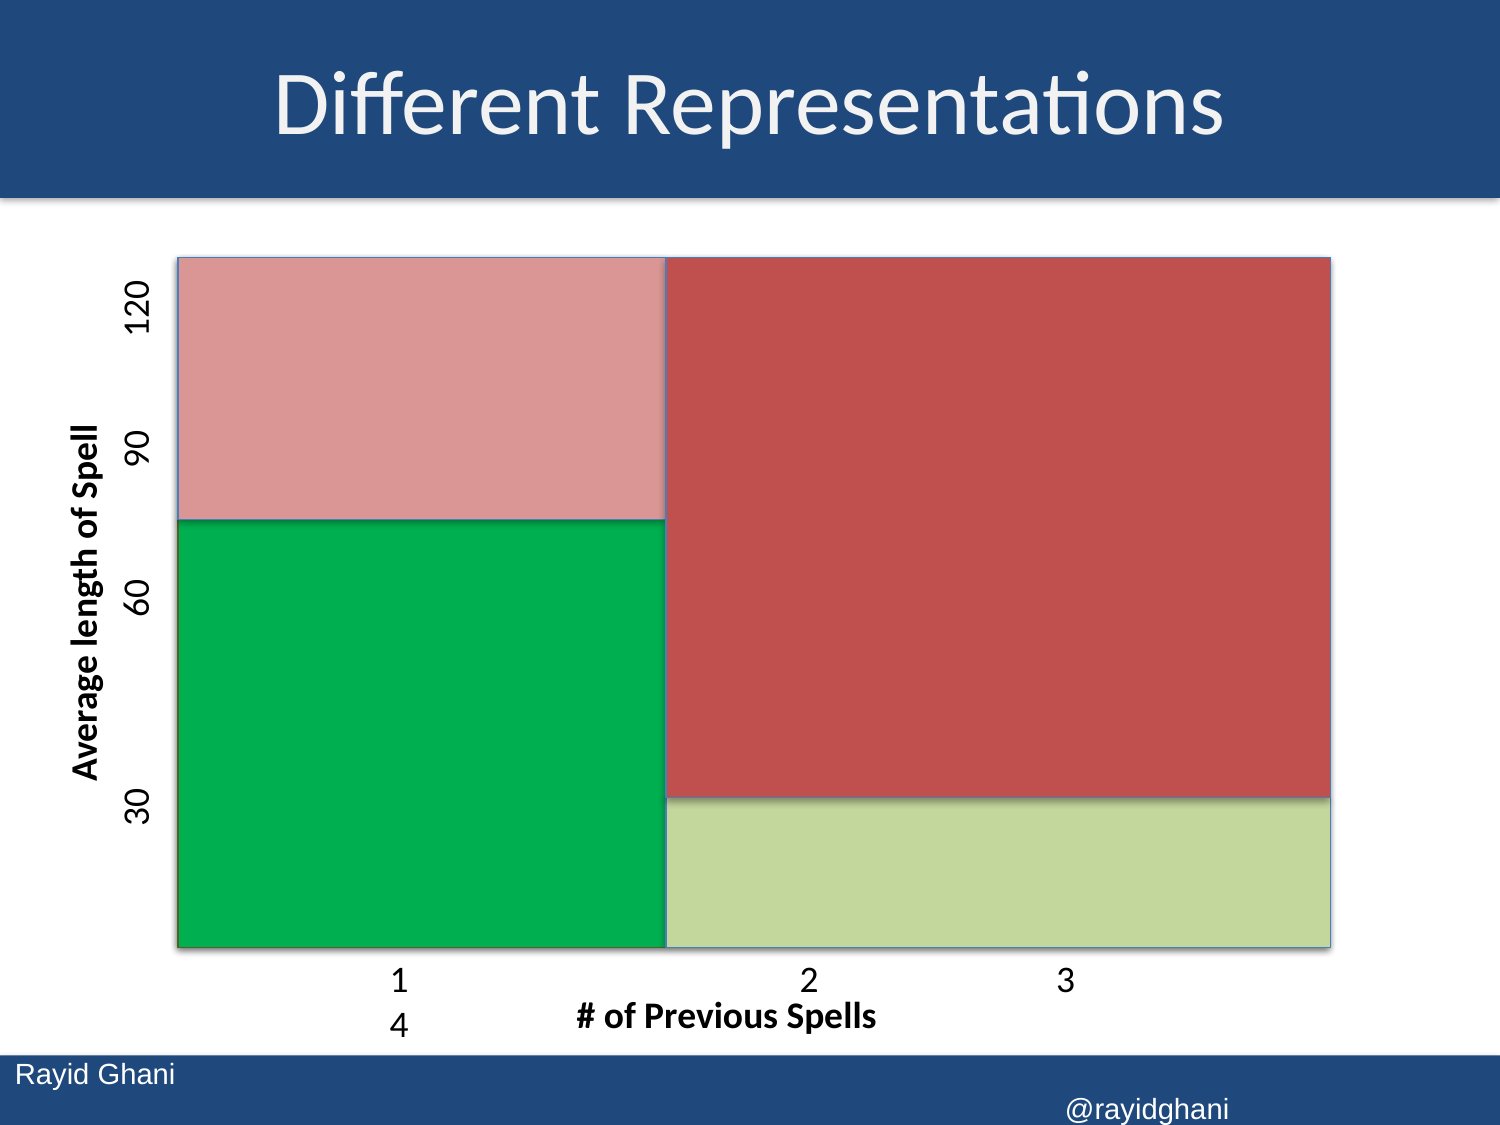

# Different Representations

30	       60             90           120

Average length of Spell

1		             2                            3                             4
# of Previous Spells